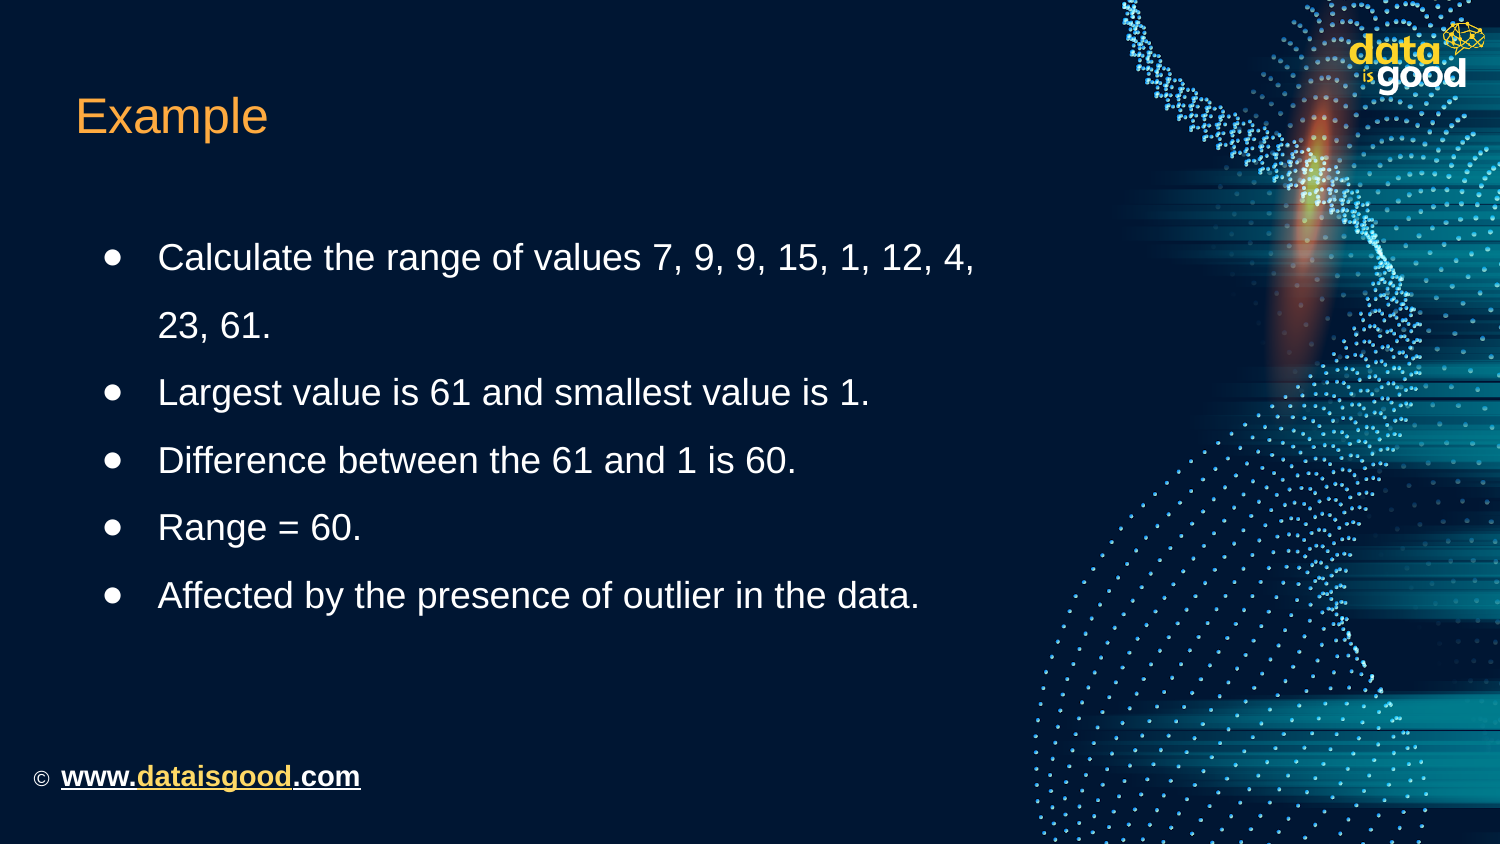

# Example
Calculate the range of values 7, 9, 9, 15, 1, 12, 4, 23, 61.
Largest value is 61 and smallest value is 1.
Difference between the 61 and 1 is 60.
Range = 60.
Affected by the presence of outlier in the data.